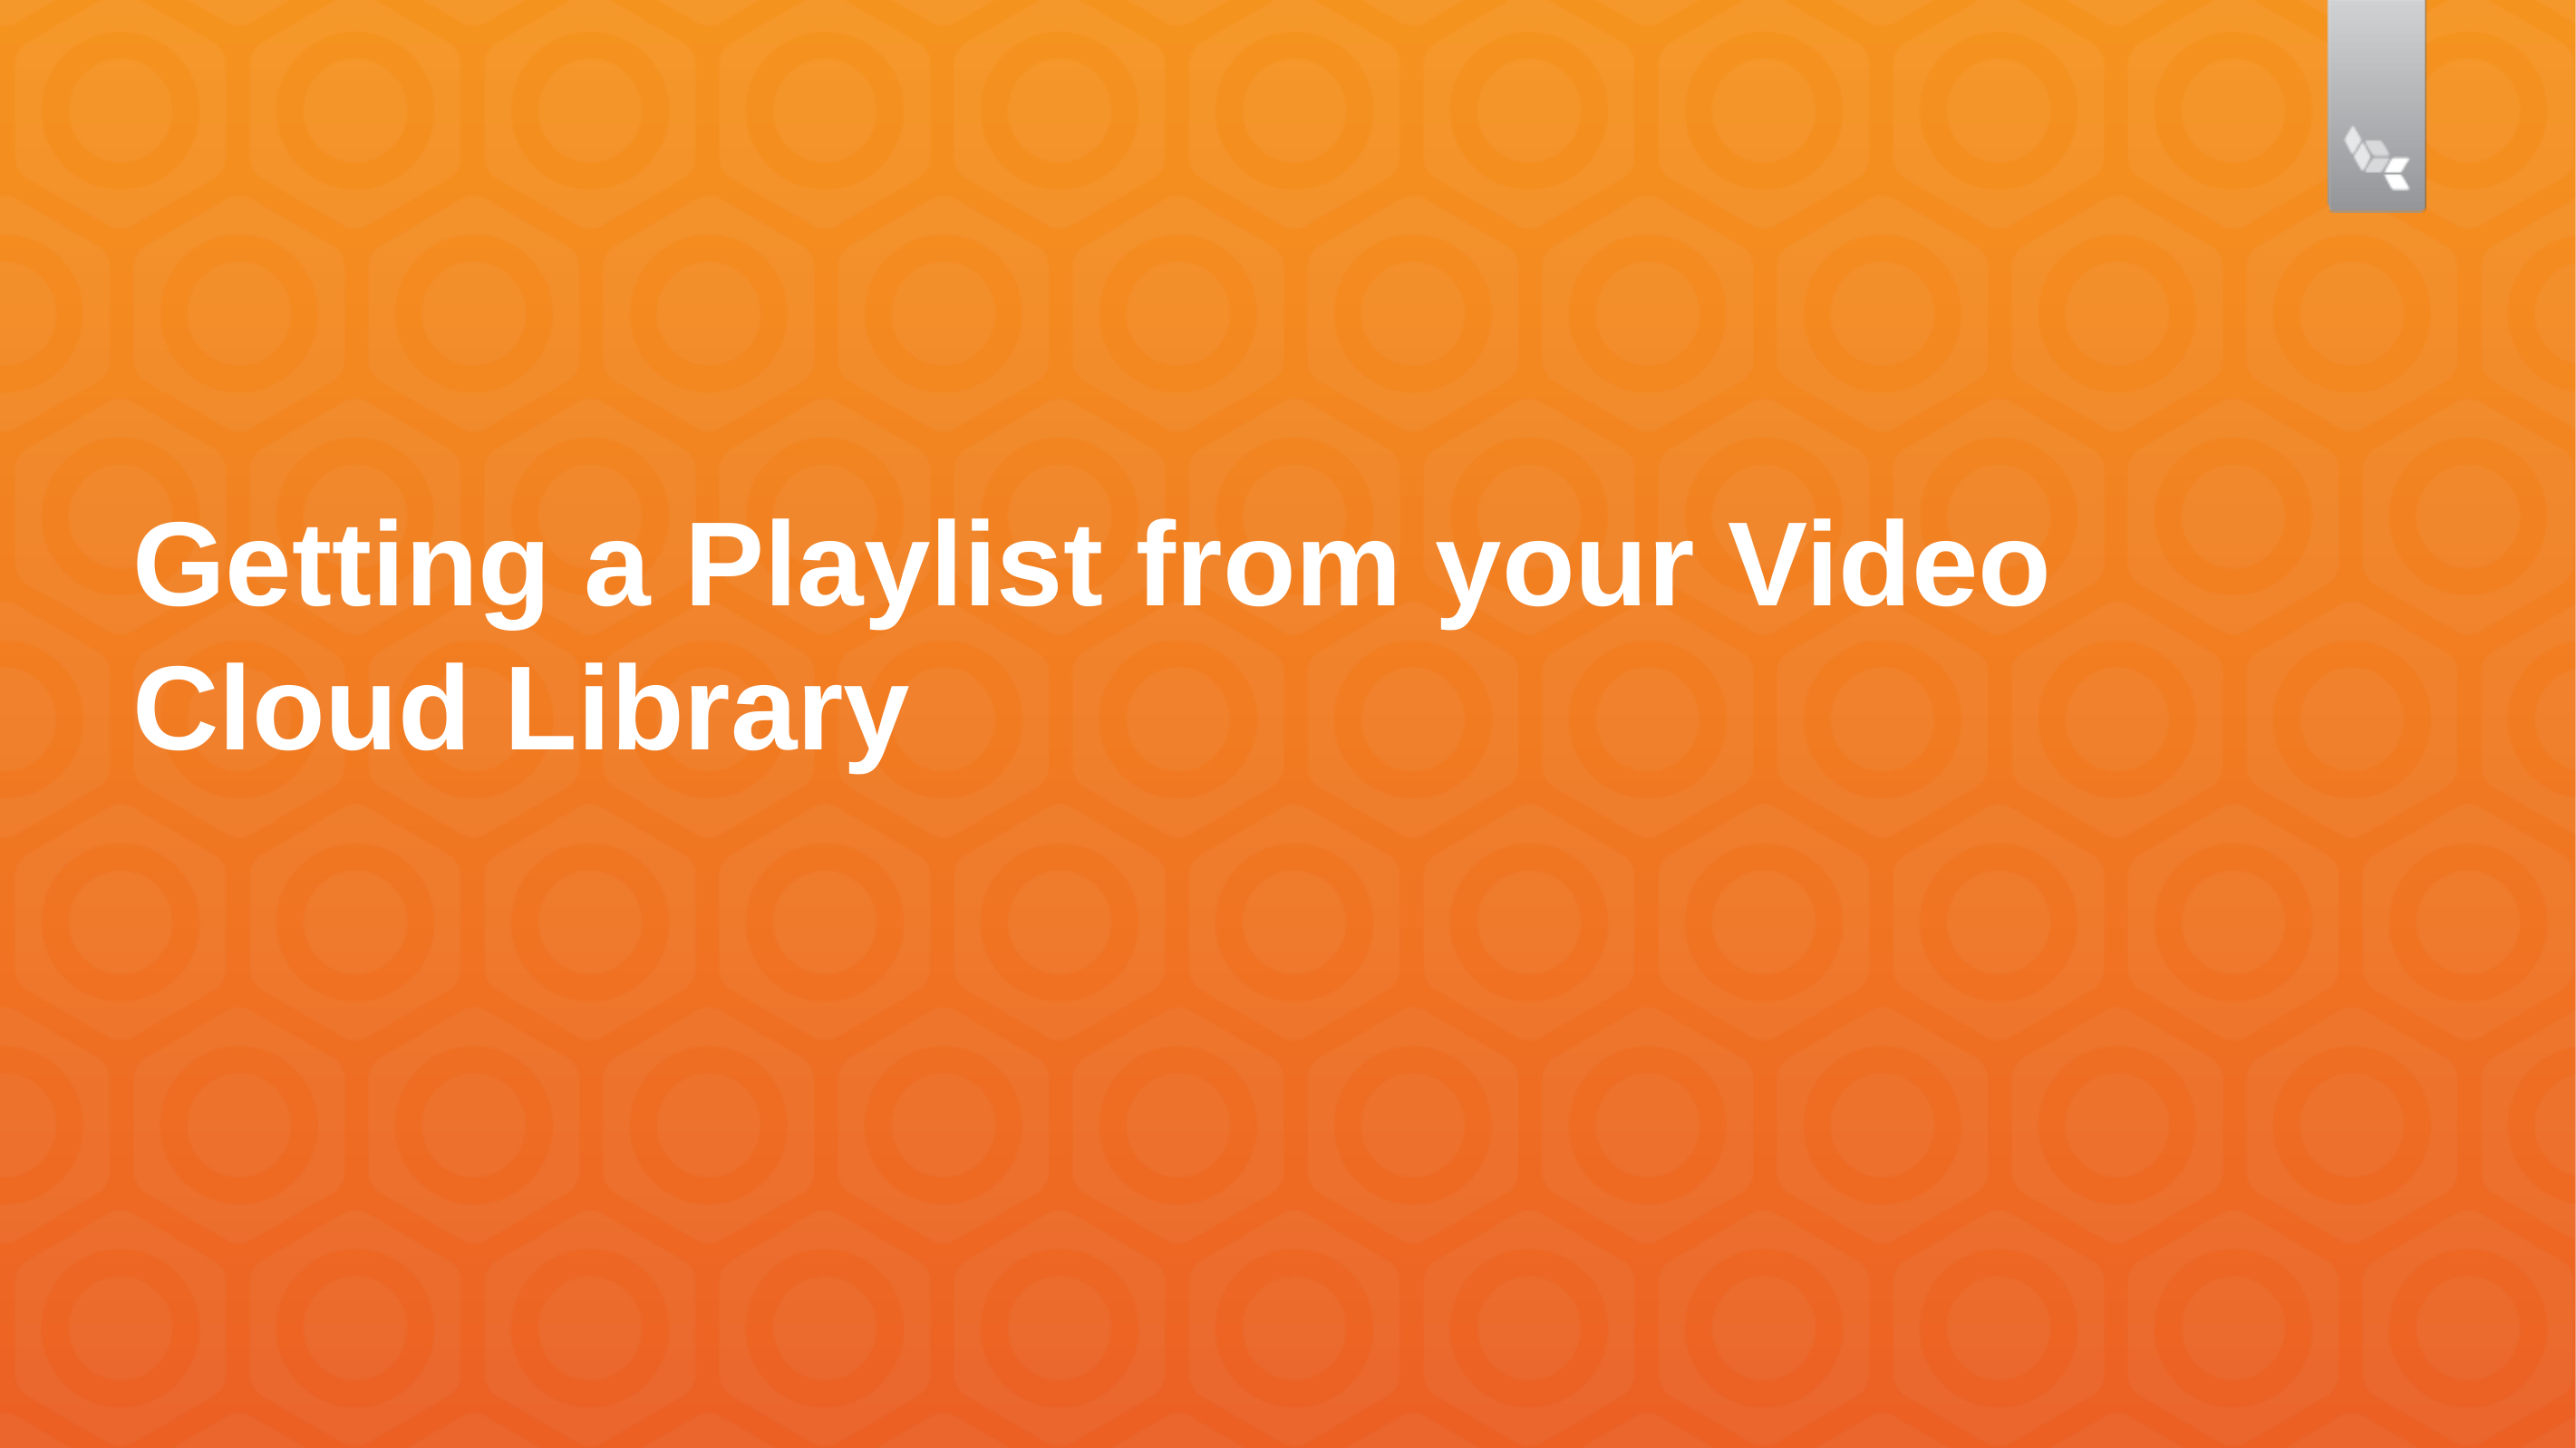

# Getting a Playlist from your Video Cloud Library